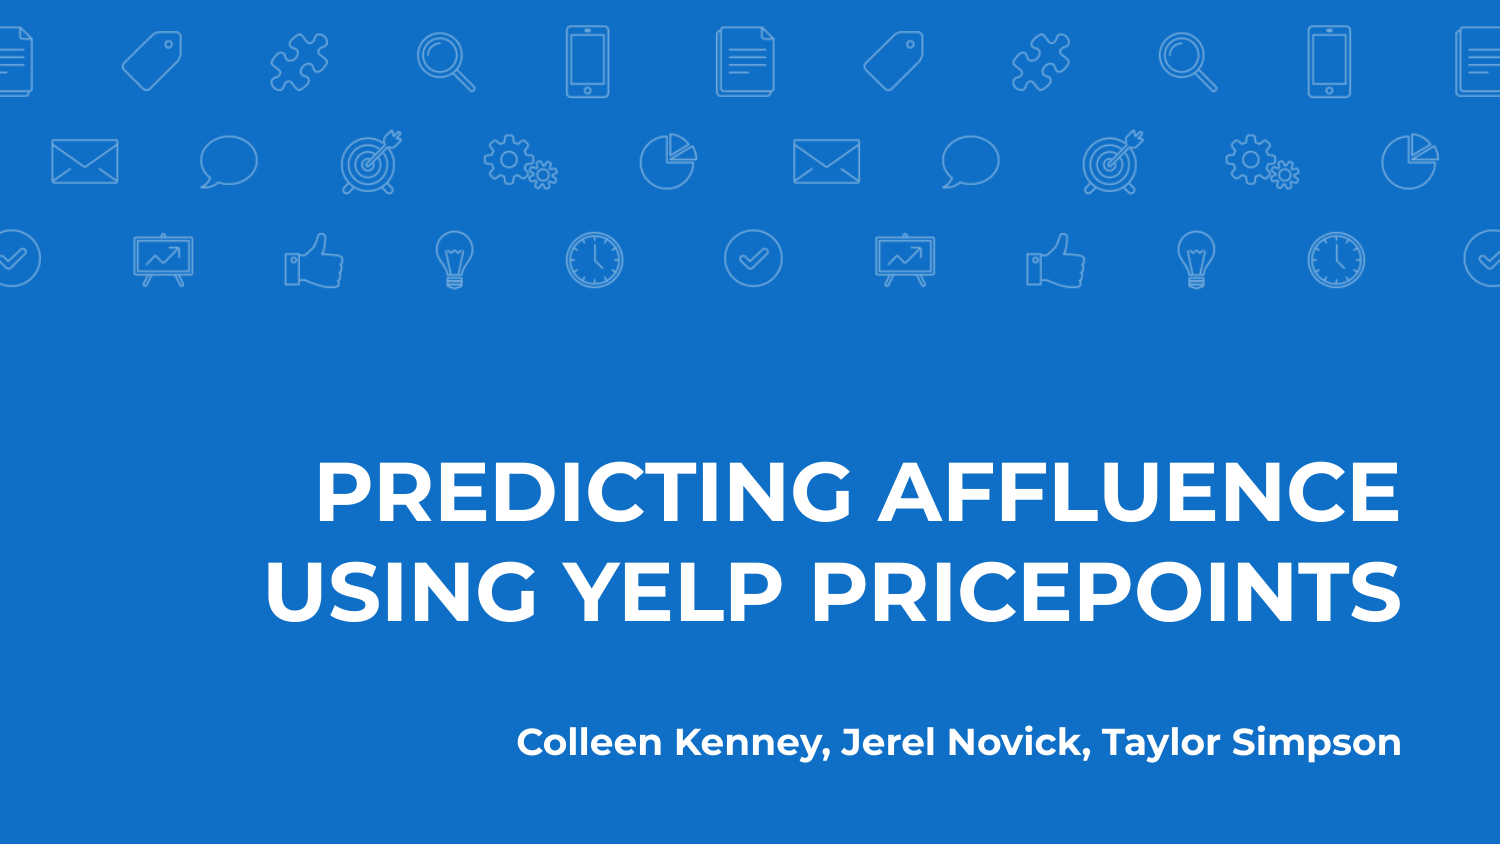

# PREDICTING AFFLUENCE USING YELP PRICEPOINTS Colleen Kenney, Jerel Novick, Taylor Simpson